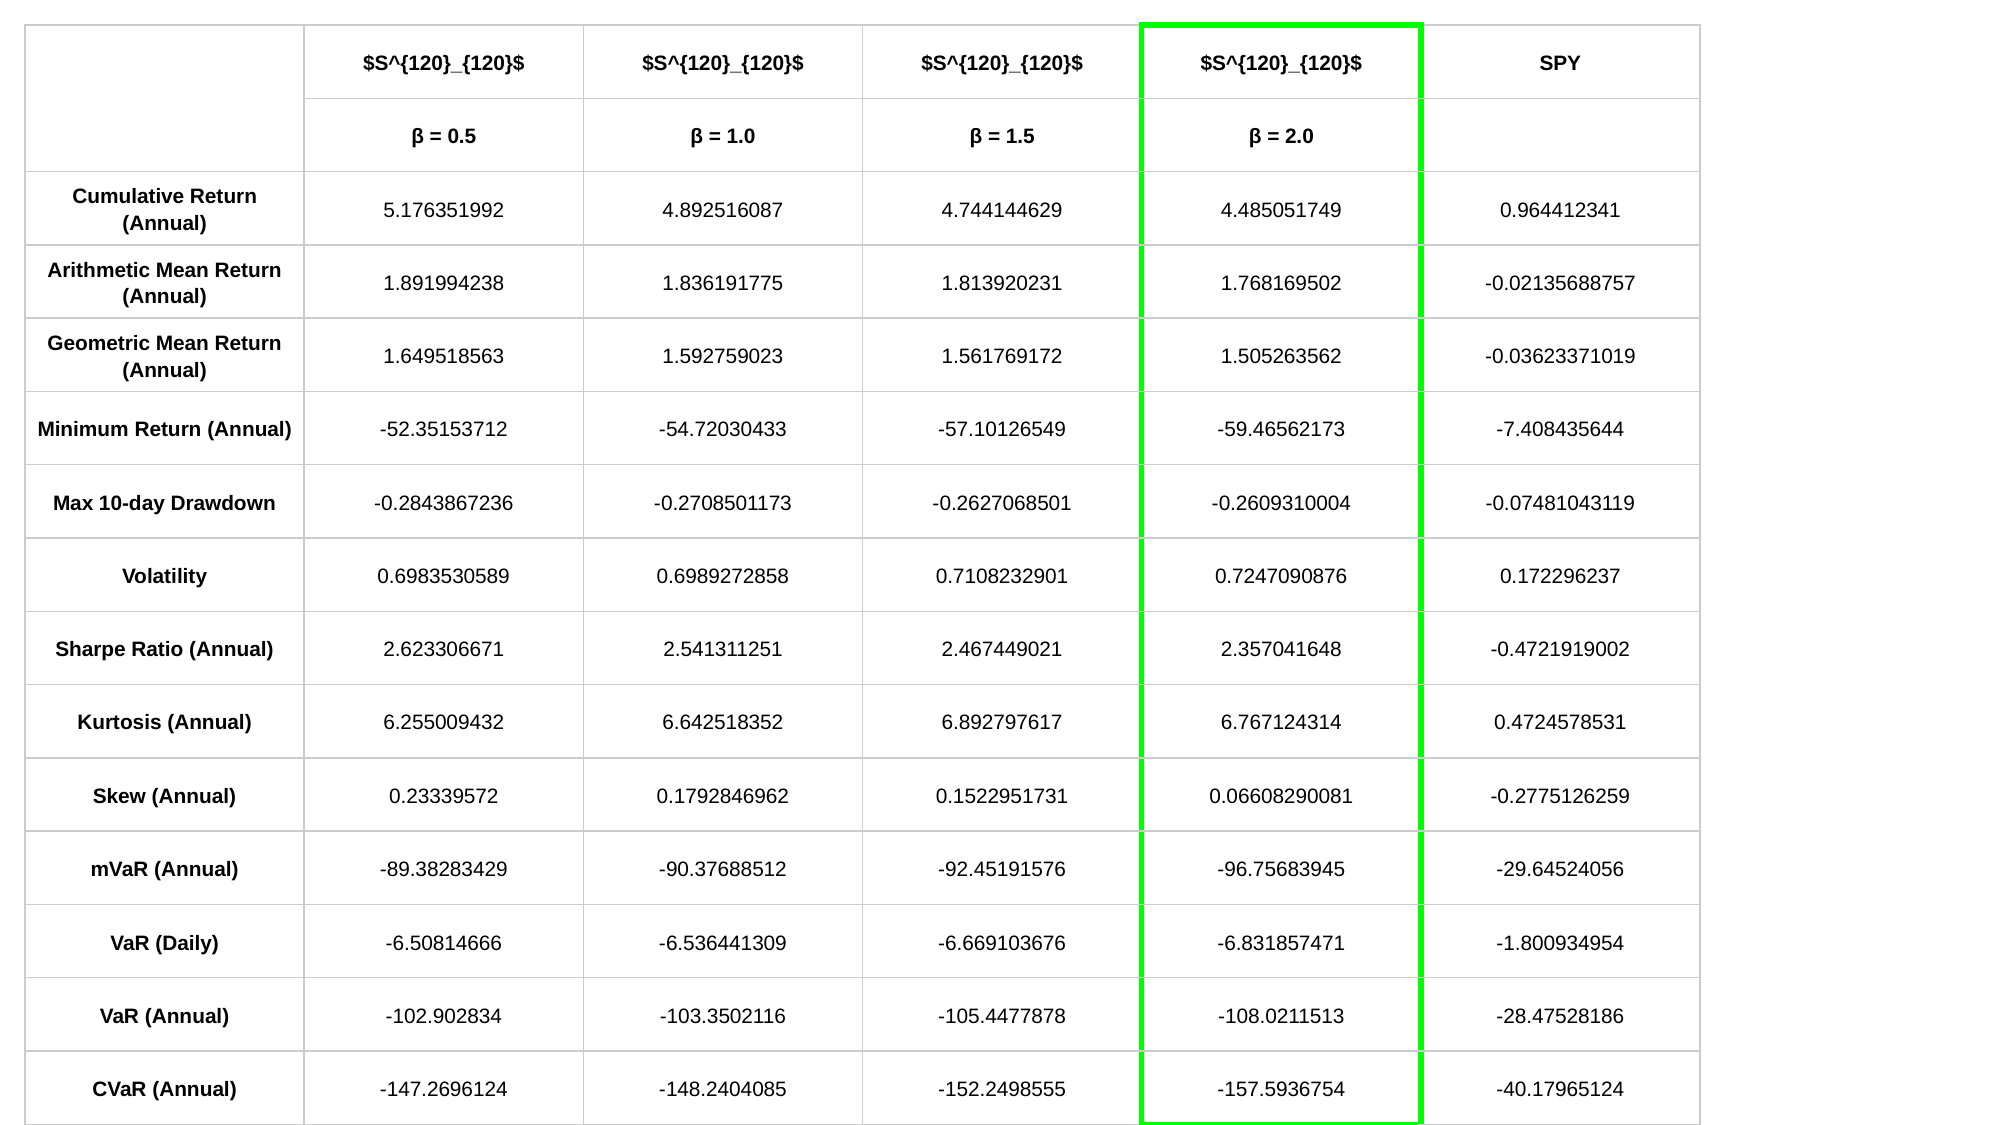

|  | $S^{120}\_{120}$ | $S^{120}\_{120}$ | $S^{120}\_{120}$ | $S^{120}\_{120}$ | SPY |
| --- | --- | --- | --- | --- | --- |
|  | β = 0.5 | β = 1.0 | β = 1.5 | β = 2.0 |  |
| Cumulative Return (Annual) | 5.176351992 | 4.892516087 | 4.744144629 | 4.485051749 | 0.964412341 |
| Arithmetic Mean Return (Annual) | 1.891994238 | 1.836191775 | 1.813920231 | 1.768169502 | -0.02135688757 |
| Geometric Mean Return (Annual) | 1.649518563 | 1.592759023 | 1.561769172 | 1.505263562 | -0.03623371019 |
| Minimum Return (Annual) | -52.35153712 | -54.72030433 | -57.10126549 | -59.46562173 | -7.408435644 |
| Max 10-day Drawdown | -0.2843867236 | -0.2708501173 | -0.2627068501 | -0.2609310004 | -0.07481043119 |
| Volatility | 0.6983530589 | 0.6989272858 | 0.7108232901 | 0.7247090876 | 0.172296237 |
| Sharpe Ratio (Annual) | 2.623306671 | 2.541311251 | 2.467449021 | 2.357041648 | -0.4721919002 |
| Kurtosis (Annual) | 6.255009432 | 6.642518352 | 6.892797617 | 6.767124314 | 0.4724578531 |
| Skew (Annual) | 0.23339572 | 0.1792846962 | 0.1522951731 | 0.06608290081 | -0.2775126259 |
| mVaR (Annual) | -89.38283429 | -90.37688512 | -92.45191576 | -96.75683945 | -29.64524056 |
| VaR (Daily) | -6.50814666 | -6.536441309 | -6.669103676 | -6.831857471 | -1.800934954 |
| VaR (Annual) | -102.902834 | -103.3502116 | -105.4477878 | -108.0211513 | -28.47528186 |
| CVaR (Annual) | -147.2696124 | -148.2404085 | -152.2498555 | -157.5936754 | -40.17965124 |